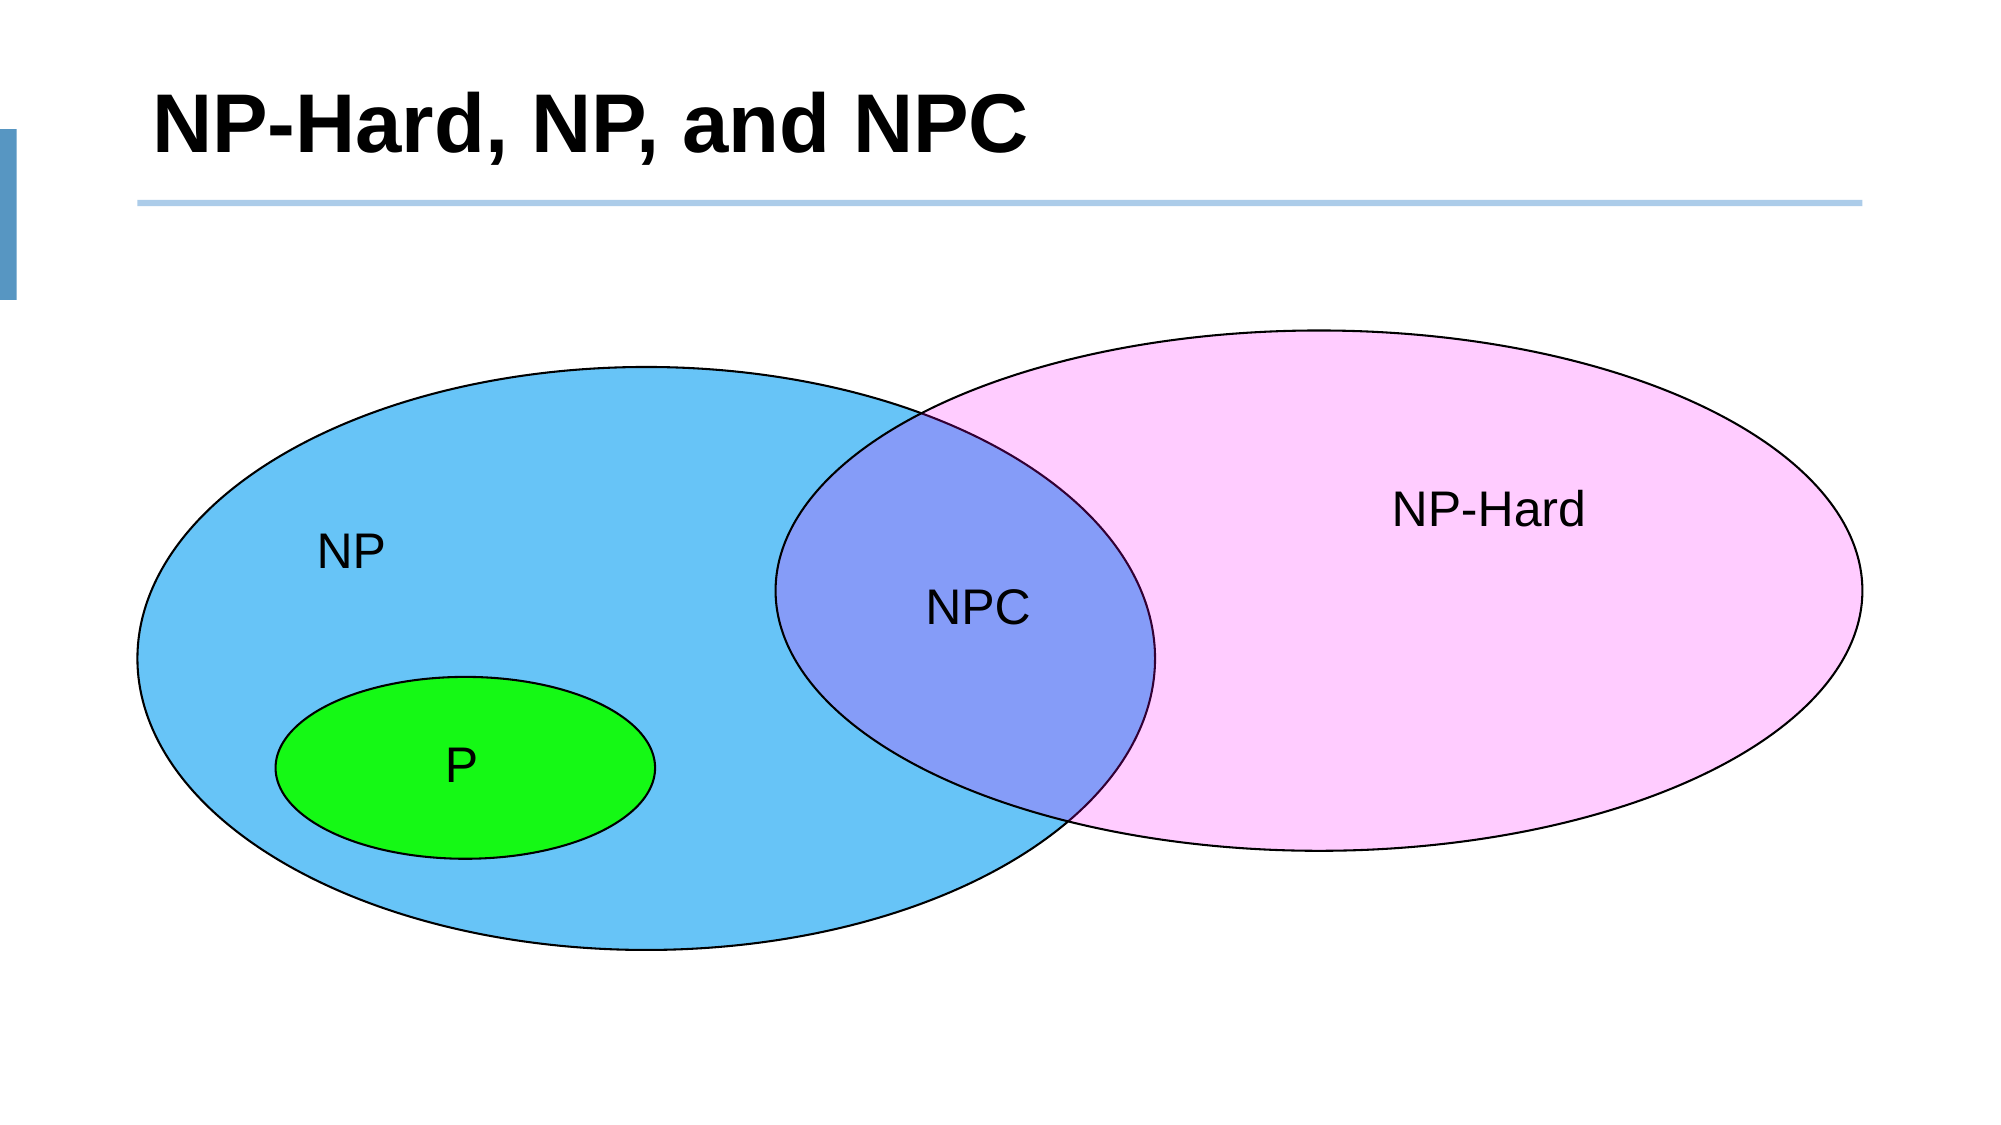

# NP-Hard, NP, and NPC

                         NP-Hard

NP
NPC

P